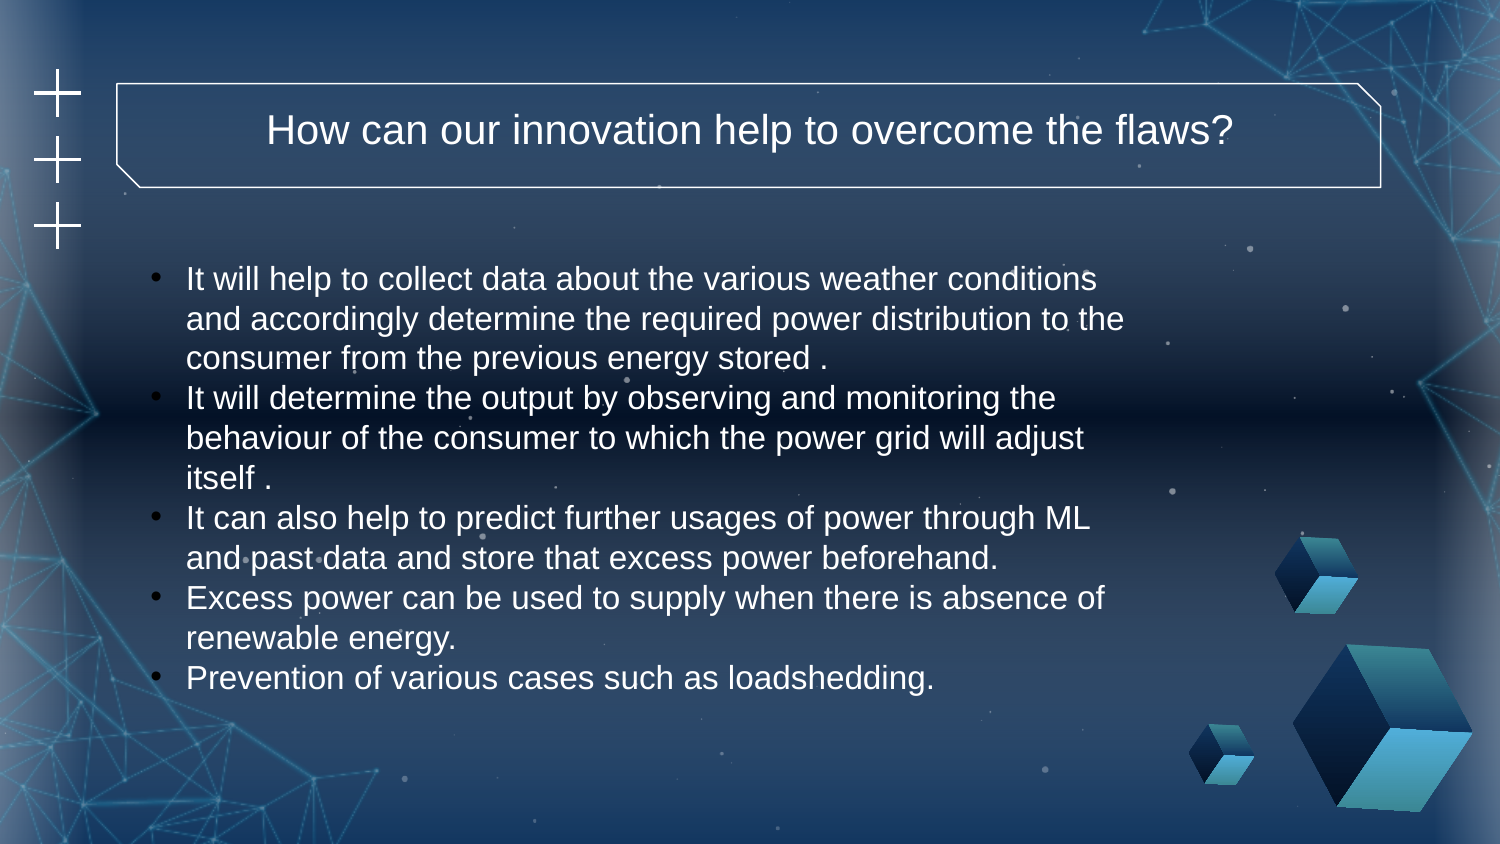

# How can our innovation help to overcome the flaws?

It will help to collect data about the various weather conditions and accordingly determine the required power distribution to the consumer from the previous energy stored .
It will determine the output by observing and monitoring the behaviour of the consumer to which the power grid will adjust itself .
It can also help to predict further usages of power through ML and past data and store that excess power beforehand.
Excess power can be used to supply when there is absence of renewable energy.
Prevention of various cases such as loadshedding.